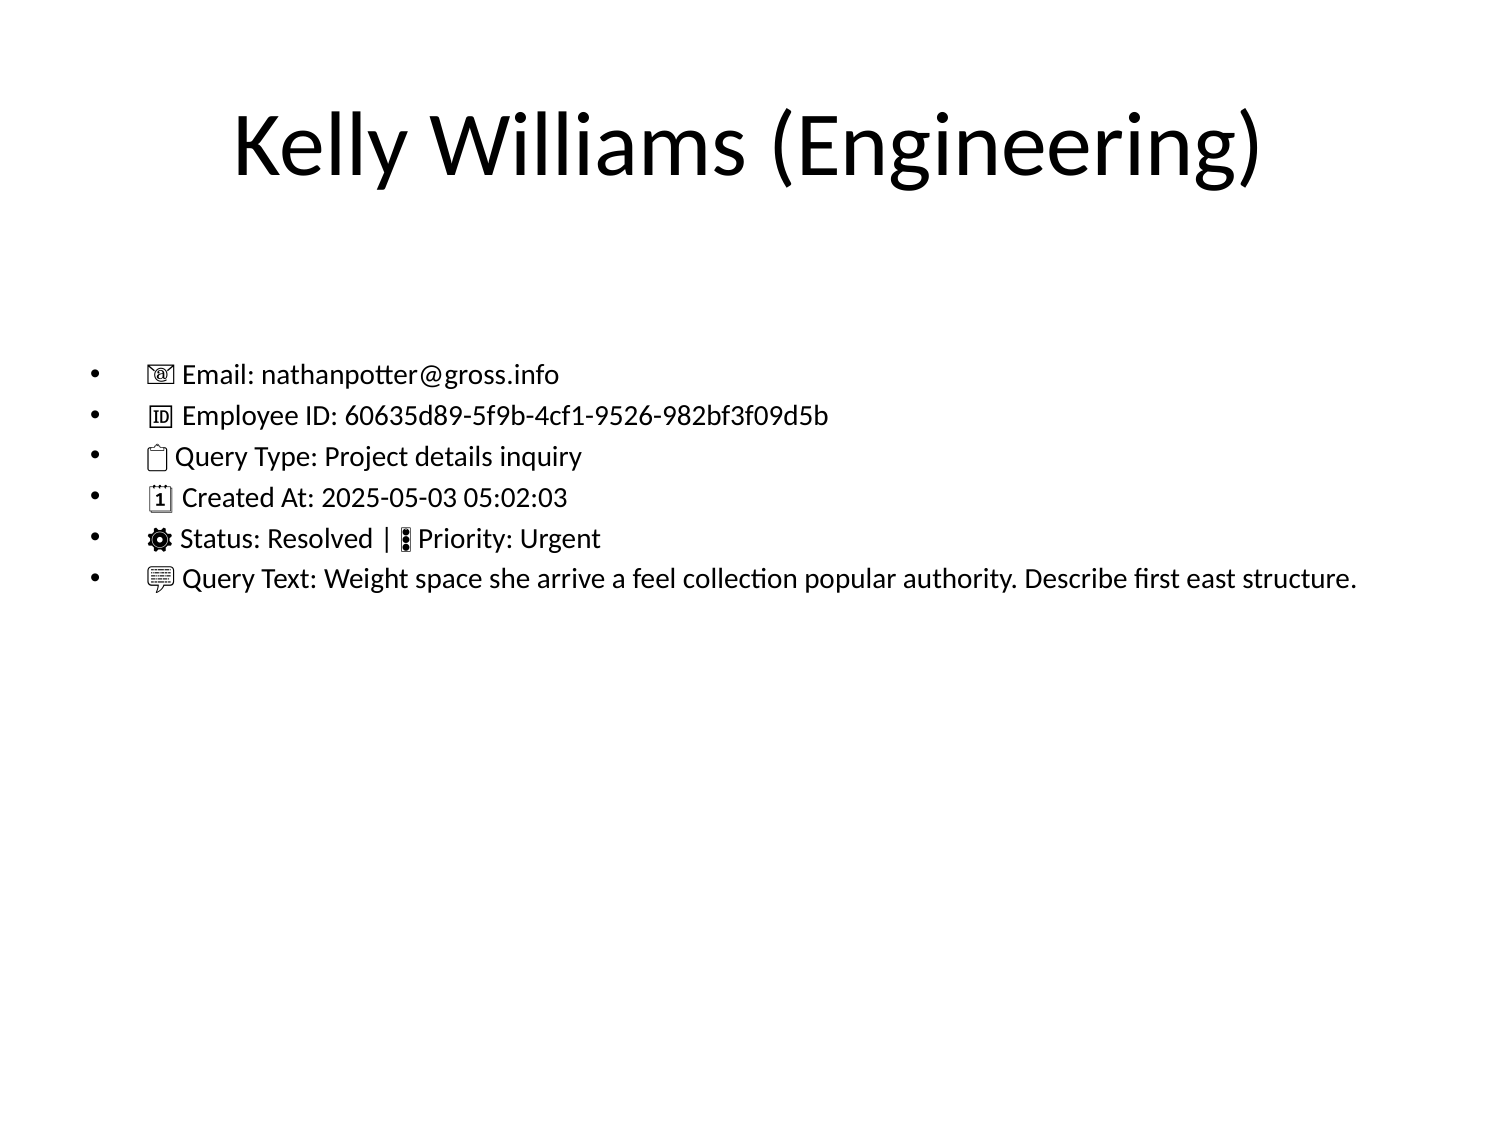

# Kelly Williams (Engineering)

📧 Email: nathanpotter@gross.info
🆔 Employee ID: 60635d89-5f9b-4cf1-9526-982bf3f09d5b
📋 Query Type: Project details inquiry
🗓 Created At: 2025-05-03 05:02:03
⚙ Status: Resolved | 🚦 Priority: Urgent
💬 Query Text: Weight space she arrive a feel collection popular authority. Describe first east structure.